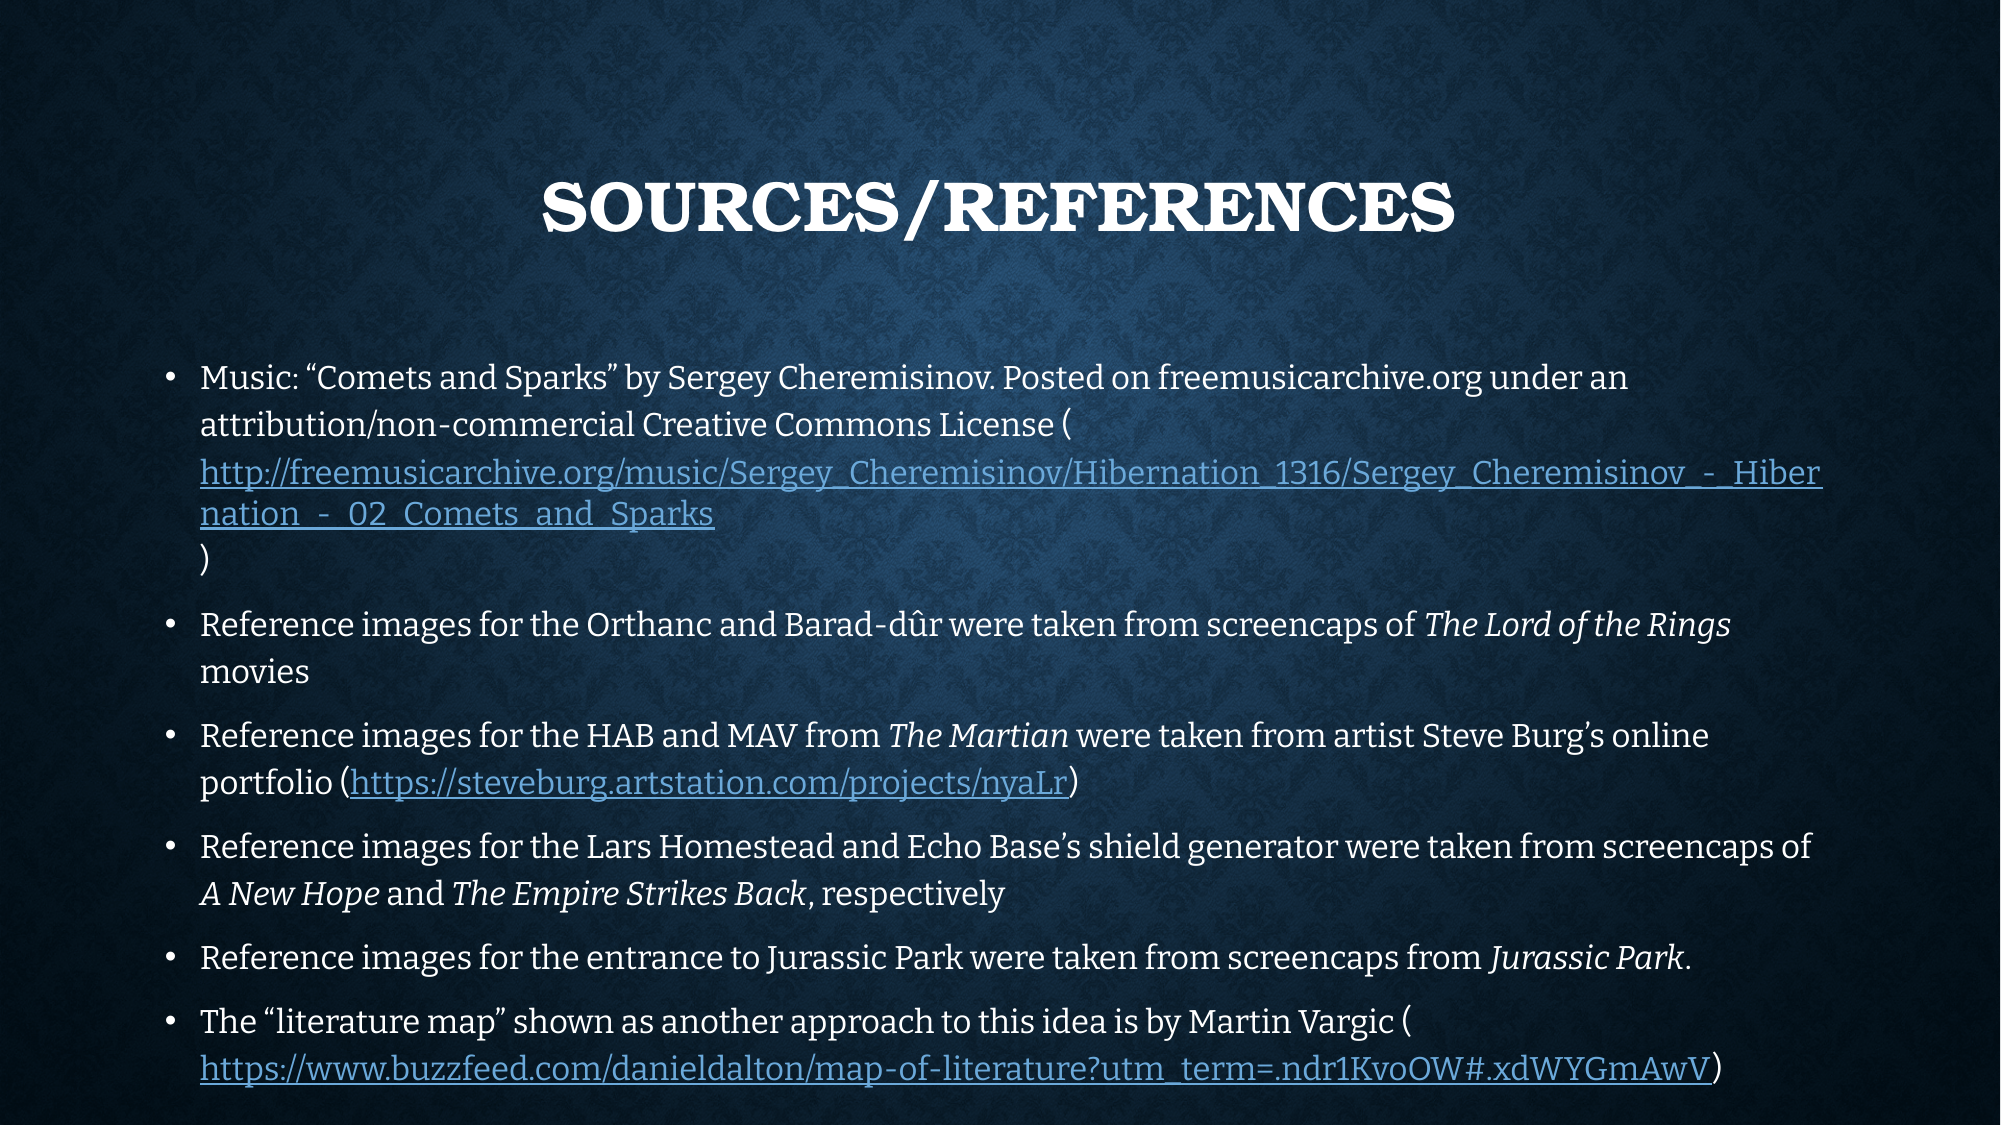

# sources/references
Music: “Comets and Sparks” by Sergey Cheremisinov. Posted on freemusicarchive.org under an attribution/non-commercial Creative Commons License (http://freemusicarchive.org/music/Sergey_Cheremisinov/Hibernation_1316/Sergey_Cheremisinov_-_Hibernation_-_02_Comets_and_Sparks)
Reference images for the Orthanc and Barad-dûr were taken from screencaps of The Lord of the Rings movies
Reference images for the HAB and MAV from The Martian were taken from artist Steve Burg’s online portfolio (https://steveburg.artstation.com/projects/nyaLr)
Reference images for the Lars Homestead and Echo Base’s shield generator were taken from screencaps of A New Hope and The Empire Strikes Back, respectively
Reference images for the entrance to Jurassic Park were taken from screencaps from Jurassic Park.
The “literature map” shown as another approach to this idea is by Martin Vargic (https://www.buzzfeed.com/danieldalton/map-of-literature?utm_term=.ndr1KvoOW#.xdWYGmAwV)